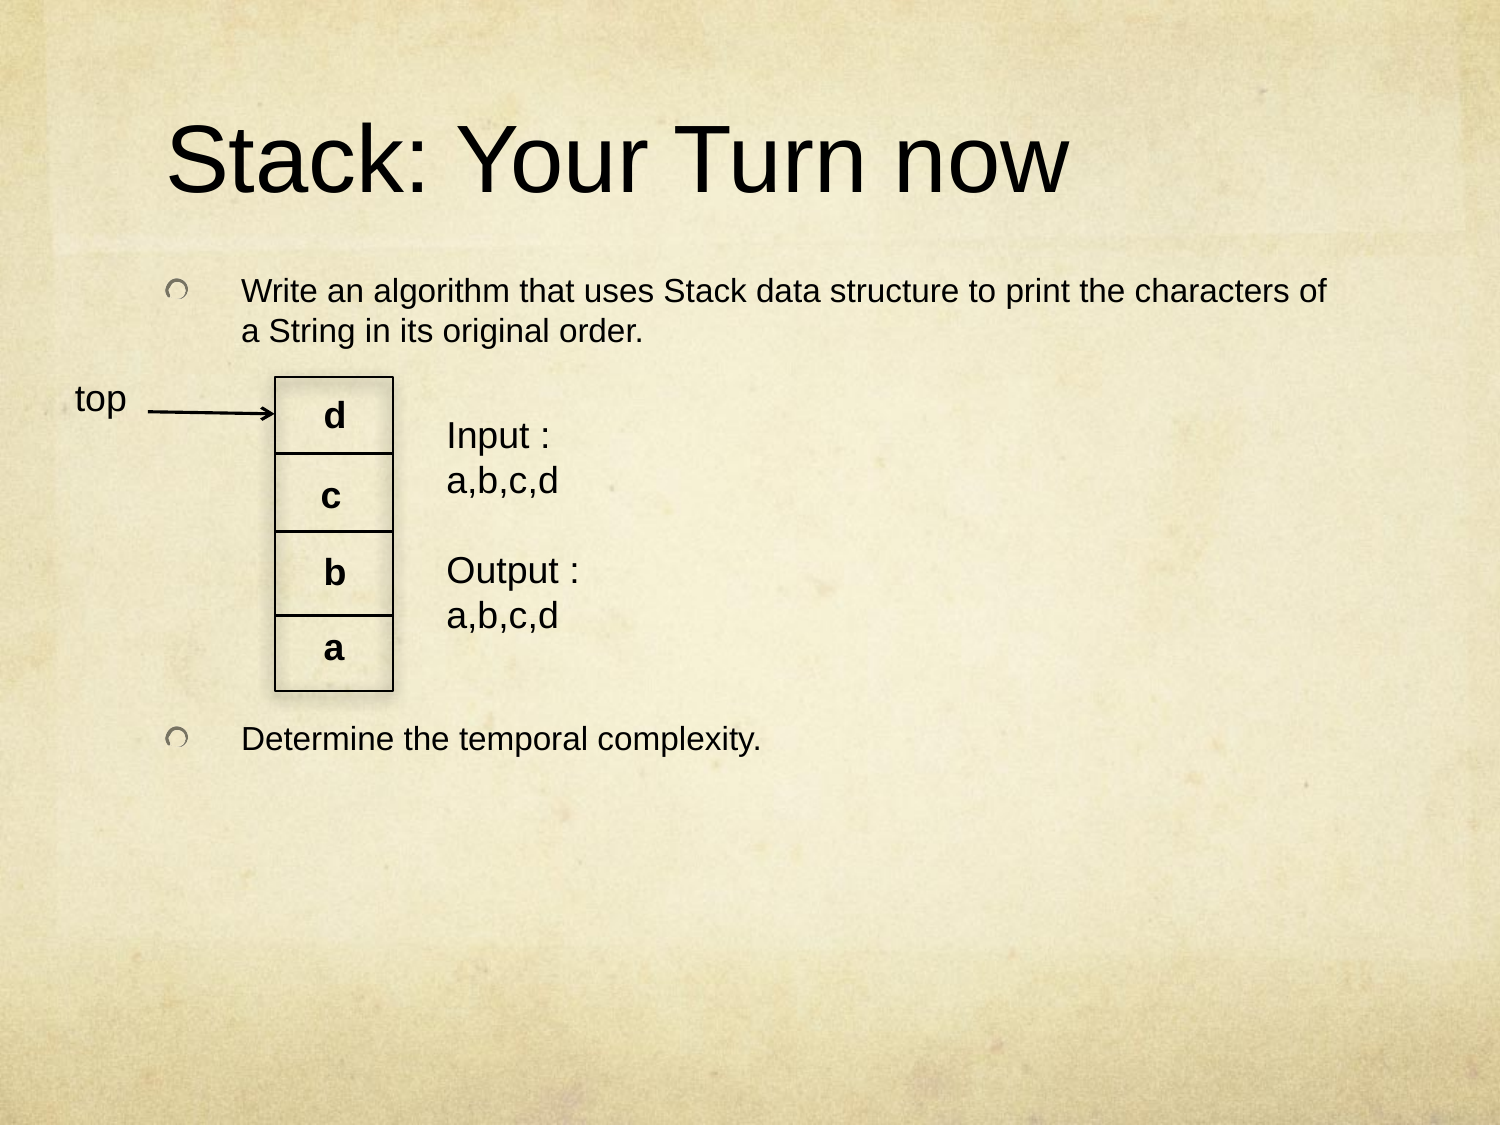

# Stack: Your Turn now
Write an algorithm that uses Stack data structure to print the characters of a String in its original order.

Determine the temporal complexity.
top

d
Input :
a,b,c,d

Output :
a,b,c,d
c
b
a